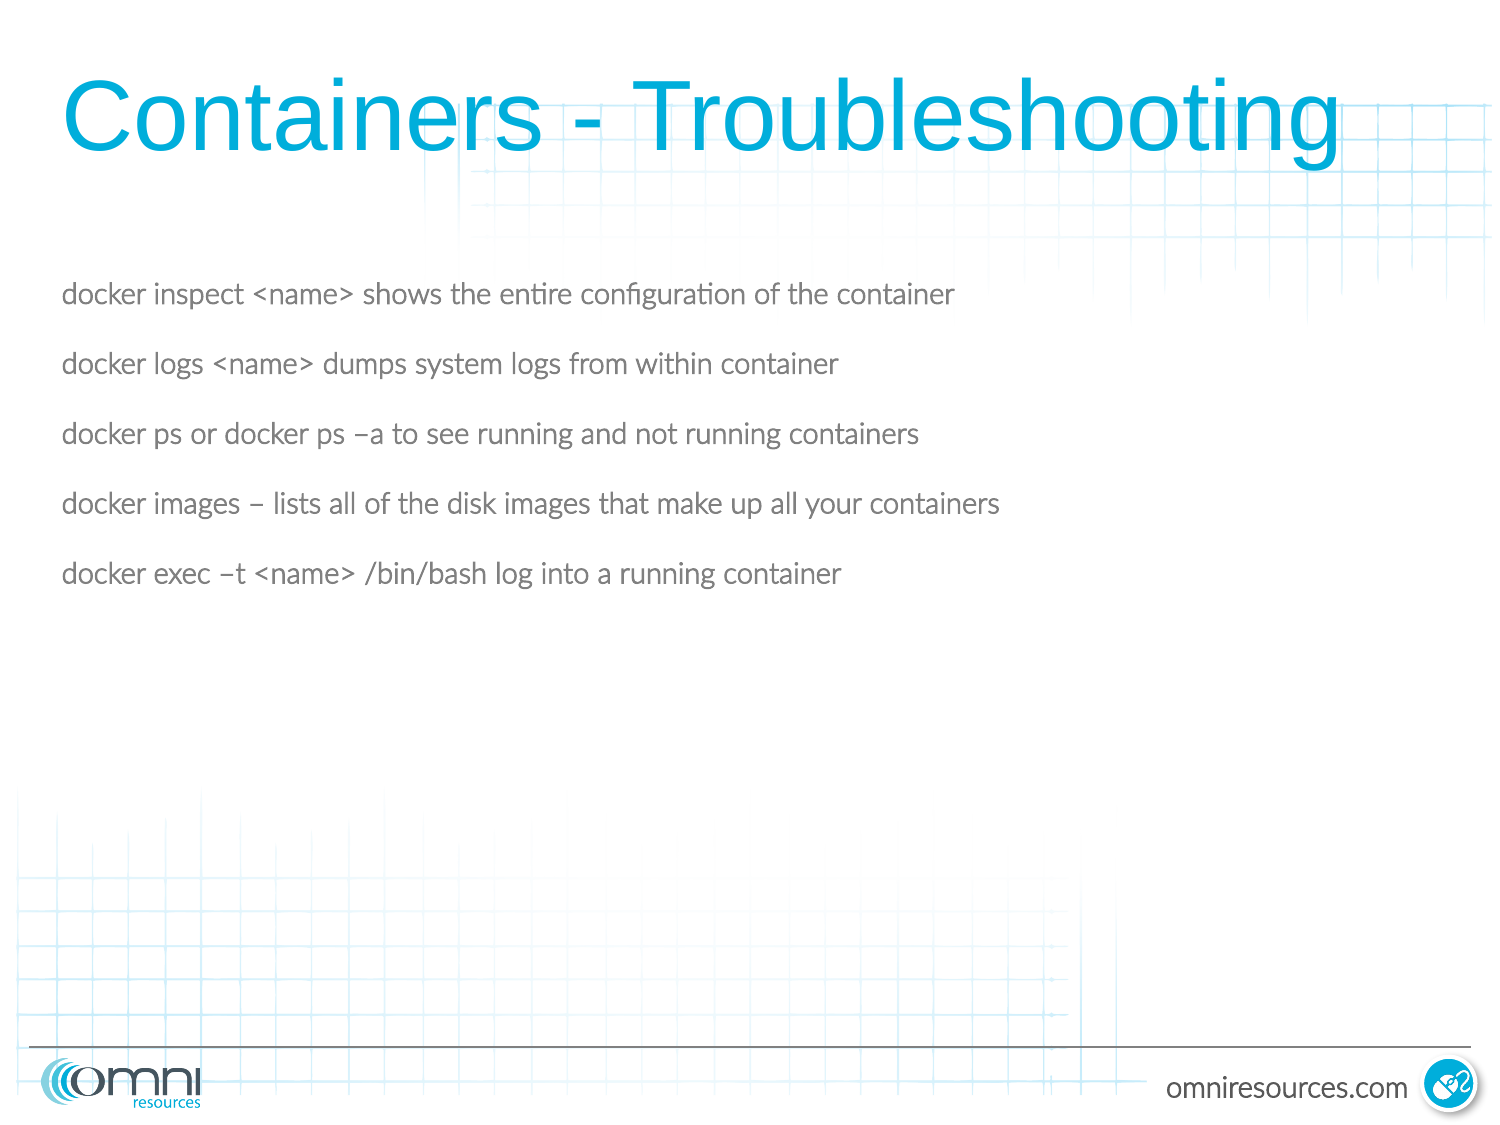

Containers - Troubleshooting
docker inspect <name> shows the entire configuration of the container

docker logs <name> dumps system logs from within container

docker ps or docker ps –a to see running and not running containers

docker images – lists all of the disk images that make up all your containers

docker exec –t <name> /bin/bash log into a running container